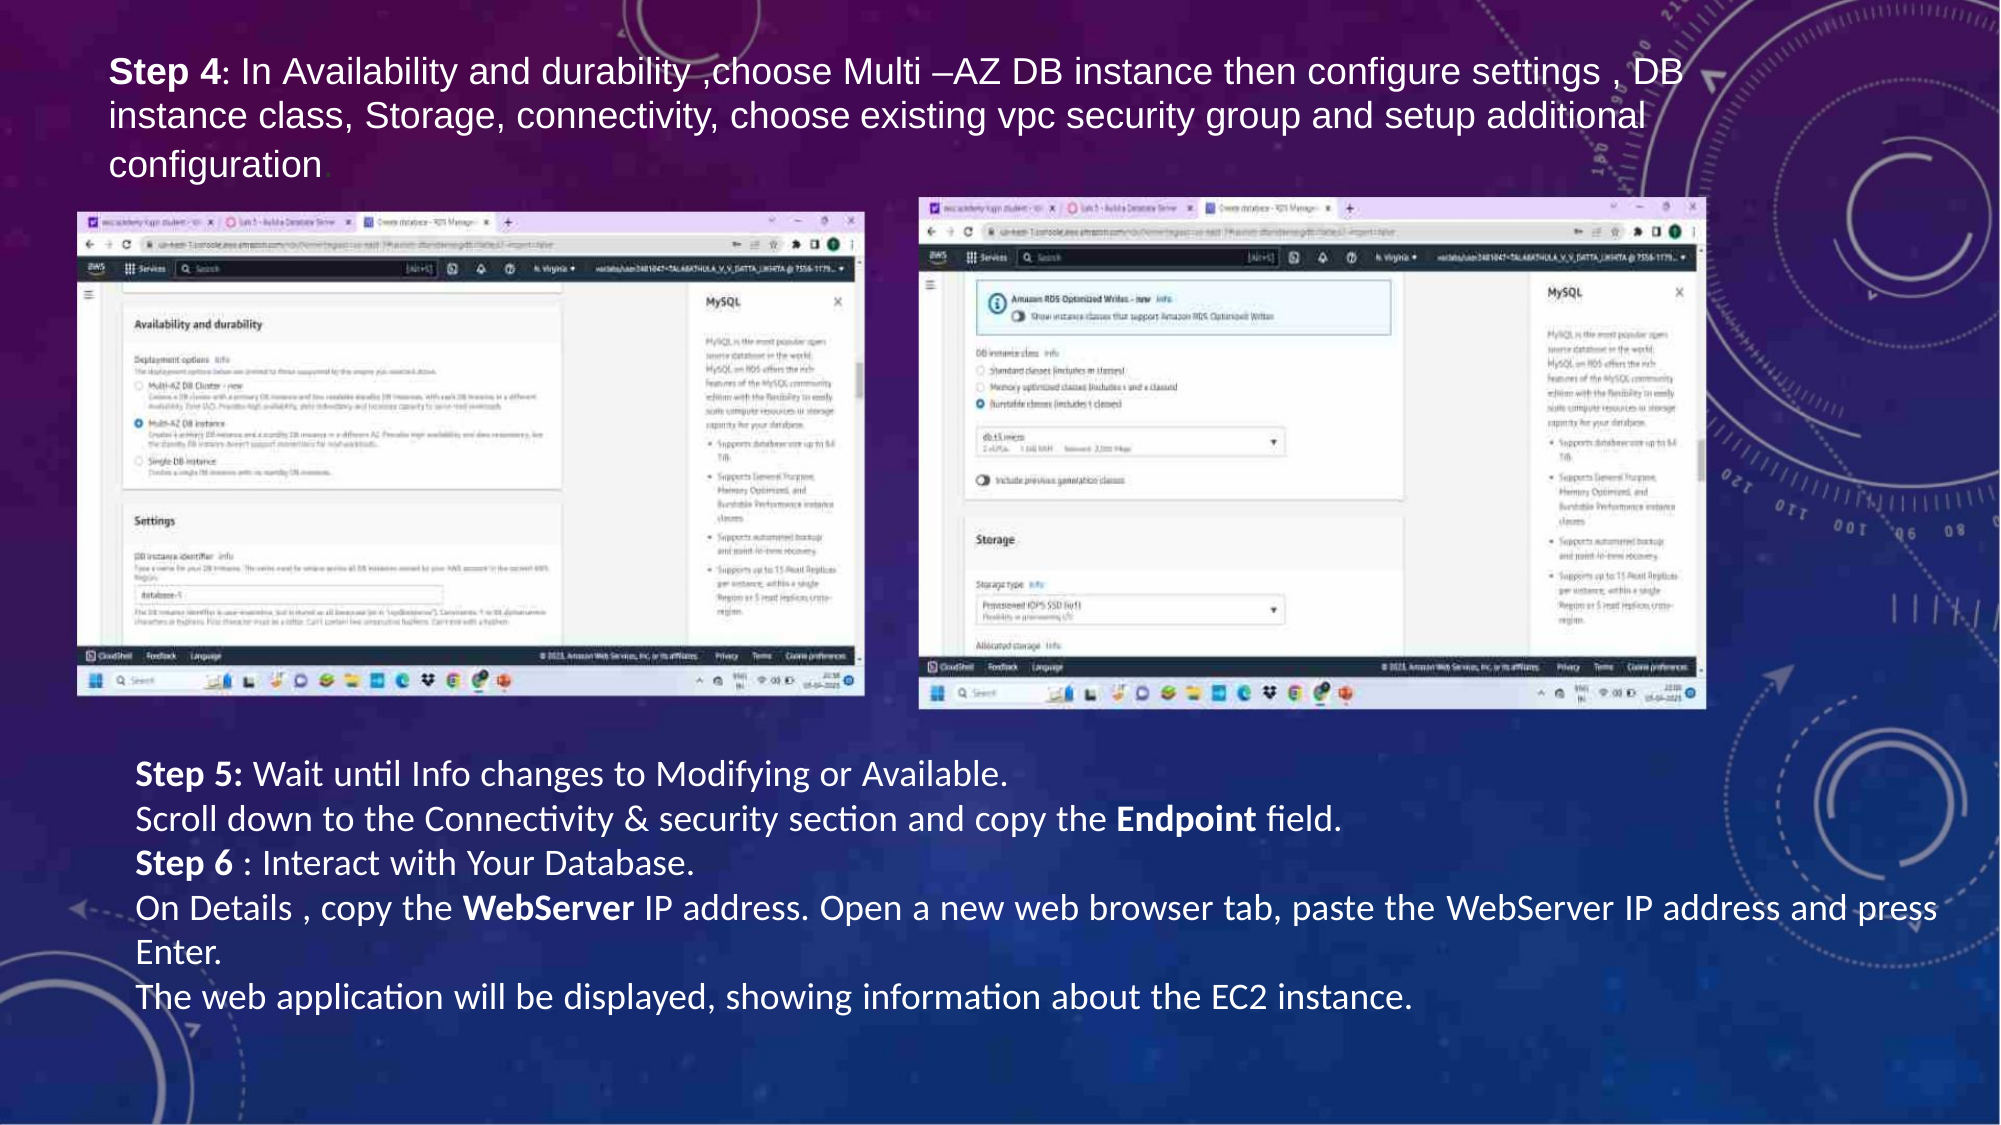

Step 4: In Availability and durability ,choose Multi –AZ DB instance then configure settings , DB
instance class, Storage, connectivity, choose existing vpc security group and setup additional
configuration.
Step 5: Wait until Info changes to Modifying or Available.
Scroll down to the Connectivity & security section and copy the Endpoint field.
Step 6 : Interact with Your Database.
On Details , copy the WebServer IP address. Open a new web browser tab, paste the WebServer IP address and press
Enter.
The web application will be displayed, showing information about the EC2 instance.